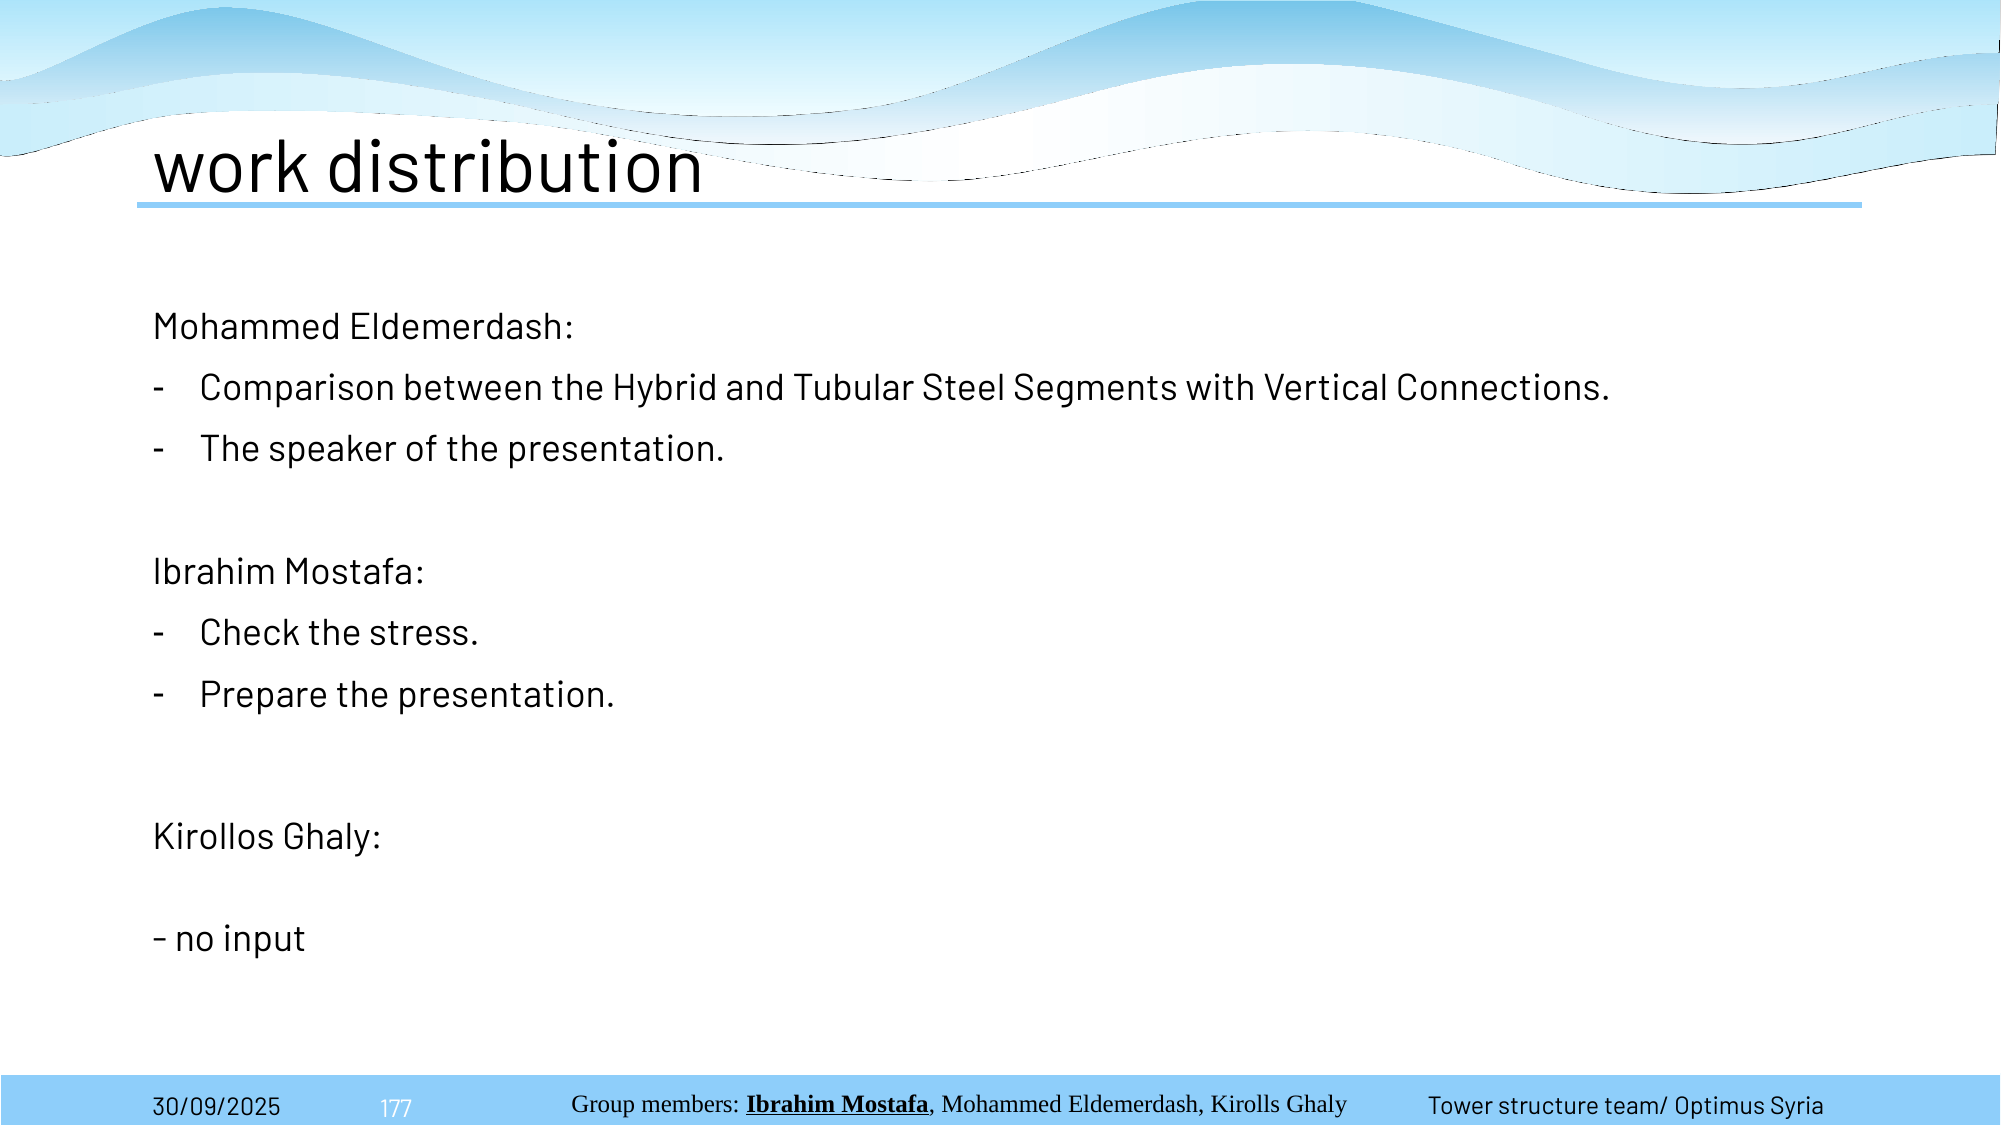

# work distribution
Mohammed Eldemerdash:
Comparison between the Hybrid and Tubular Steel Segments with Vertical Connections.
The speaker of the presentation.

Ibrahim Mostafa:
Check the stress.
Prepare the presentation.
Kirollos Ghaly:
- no input
Tower structure team/ Optimus Syria
30/09/2025
177
Group members: Ibrahim Mostafa, Mohammed Eldemerdash, Kirolls Ghaly